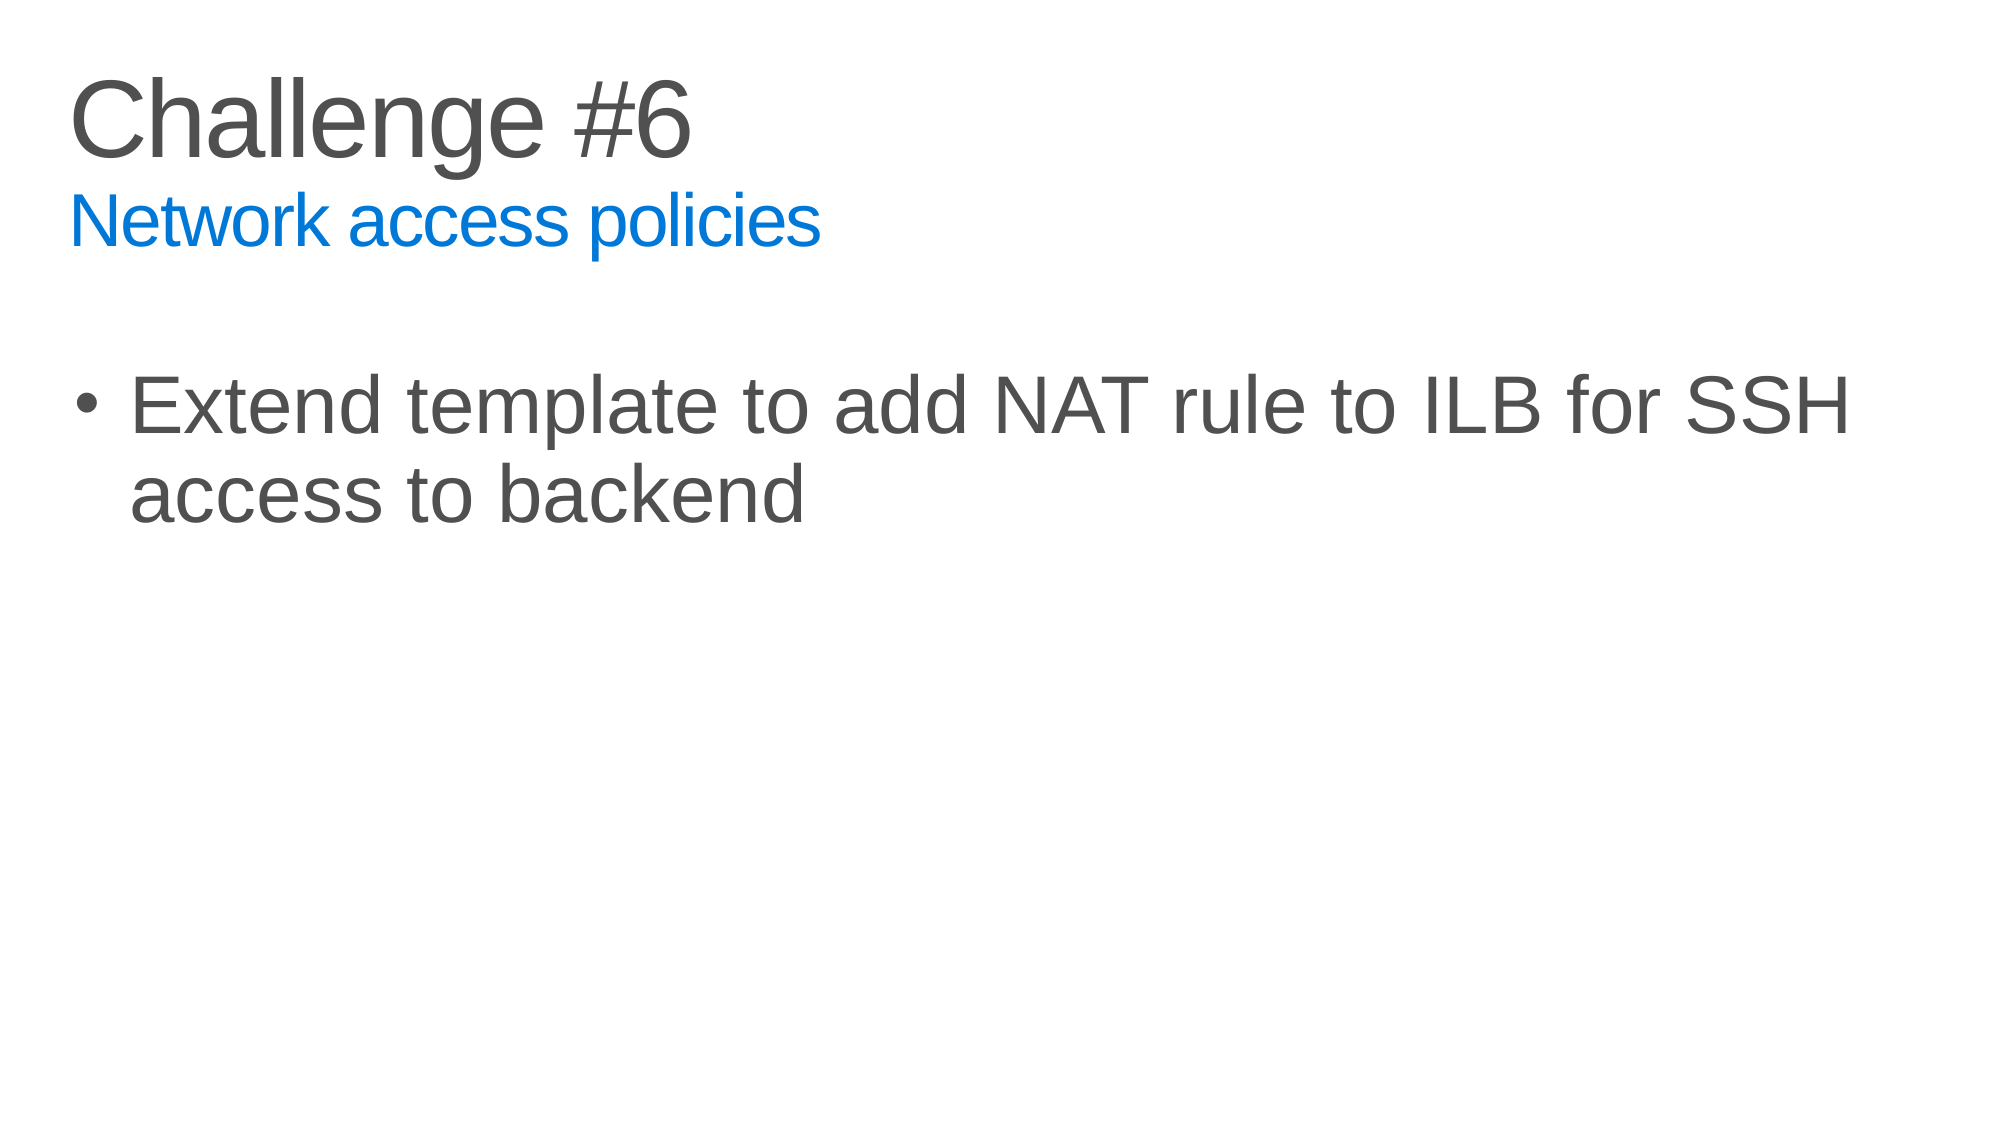

# Challenge #6 Network access policies
Extend template to add NAT rule to ILB for SSH access to backend